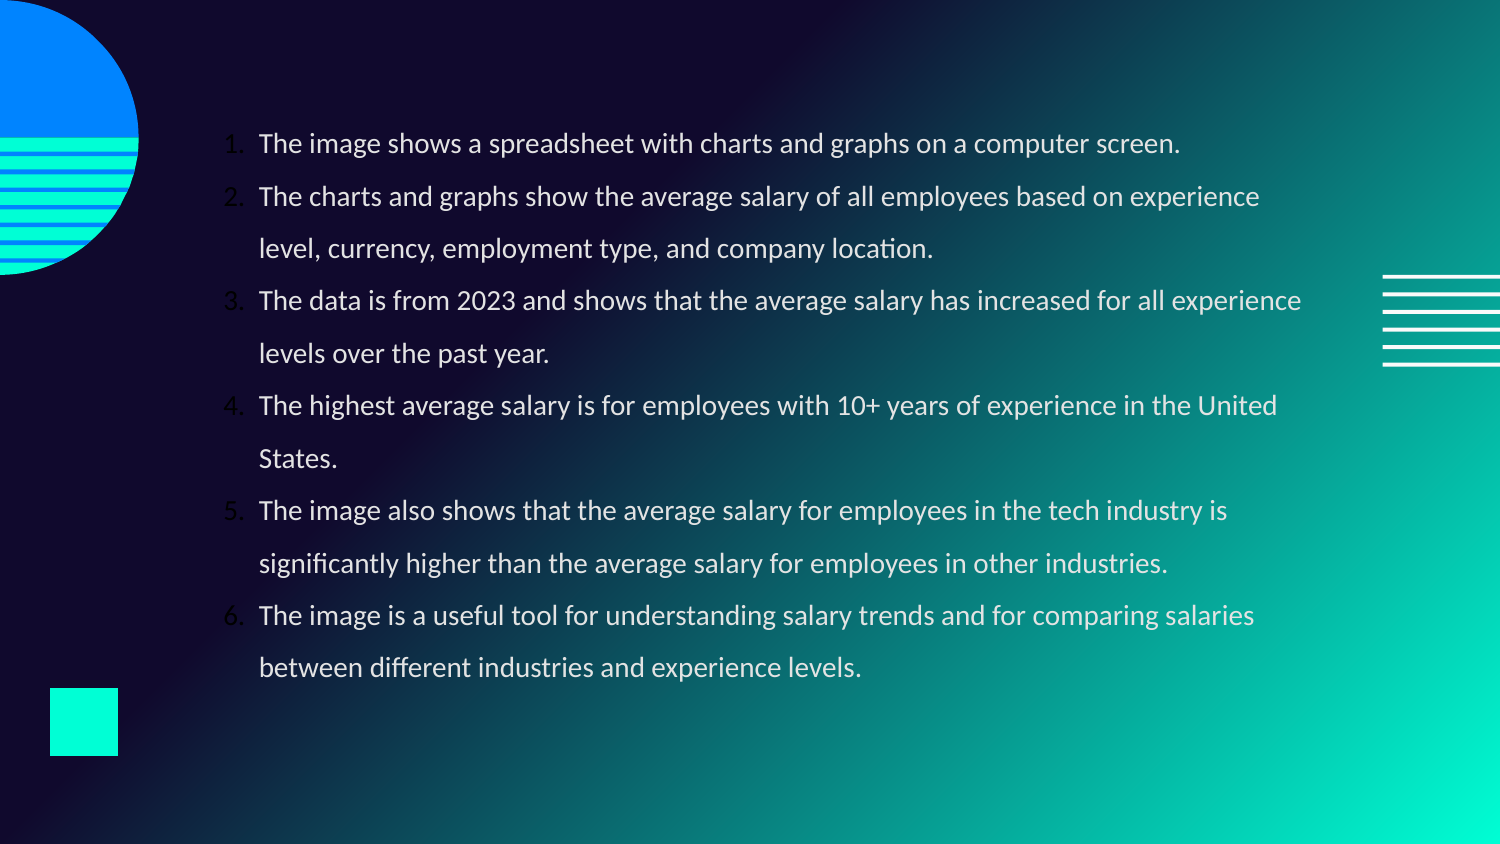

The image shows a spreadsheet with charts and graphs on a computer screen.
The charts and graphs show the average salary of all employees based on experience level, currency, employment type, and company location.
The data is from 2023 and shows that the average salary has increased for all experience levels over the past year.
The highest average salary is for employees with 10+ years of experience in the United States.
The image also shows that the average salary for employees in the tech industry is significantly higher than the average salary for employees in other industries.
The image is a useful tool for understanding salary trends and for comparing salaries between different industries and experience levels.